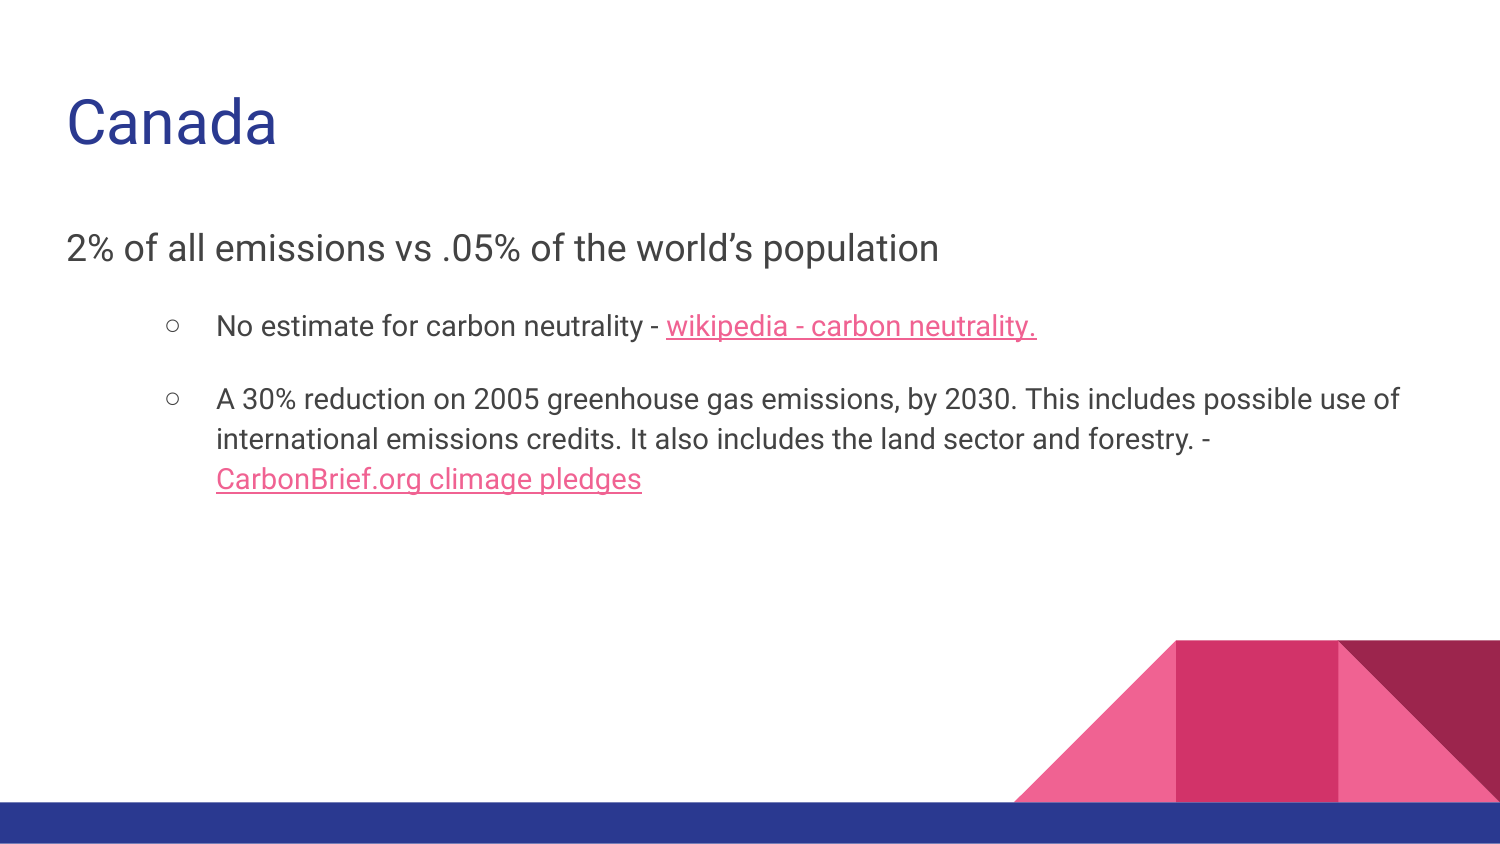

# Canada
2% of all emissions vs .05% of the world’s population
No estimate for carbon neutrality - wikipedia - carbon neutrality.
A 30% reduction on 2005 greenhouse gas emissions, by 2030. This includes possible use of international emissions credits. It also includes the land sector and forestry. - CarbonBrief.org climage pledges